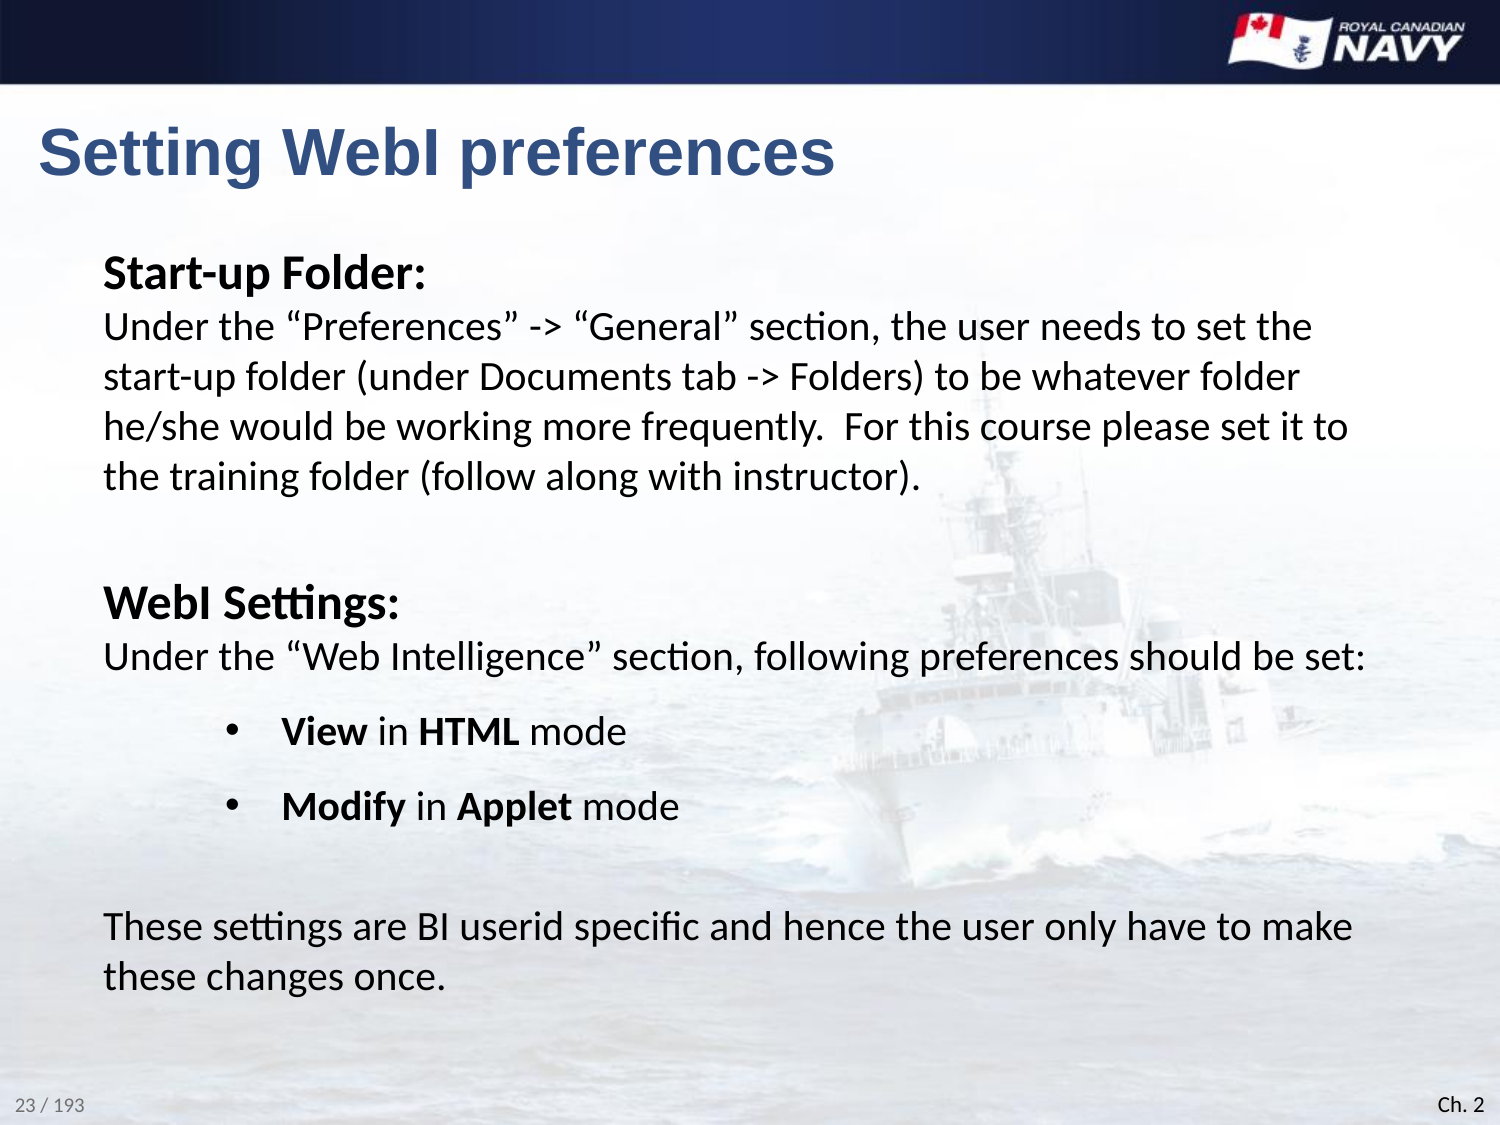

# Setting WebI preferences
Start-up Folder:
Under the “Preferences” -> “General” section, the user needs to set the start-up folder (under Documents tab -> Folders) to be whatever folder he/she would be working more frequently.  For this course please set it to the training folder (follow along with instructor).

WebI Settings:
Under the “Web Intelligence” section, following preferences should be set:
View in HTML mode
Modify in Applet mode

These settings are BI userid specific and hence the user only have to make these changes once.
Ch. 2
23 / 193